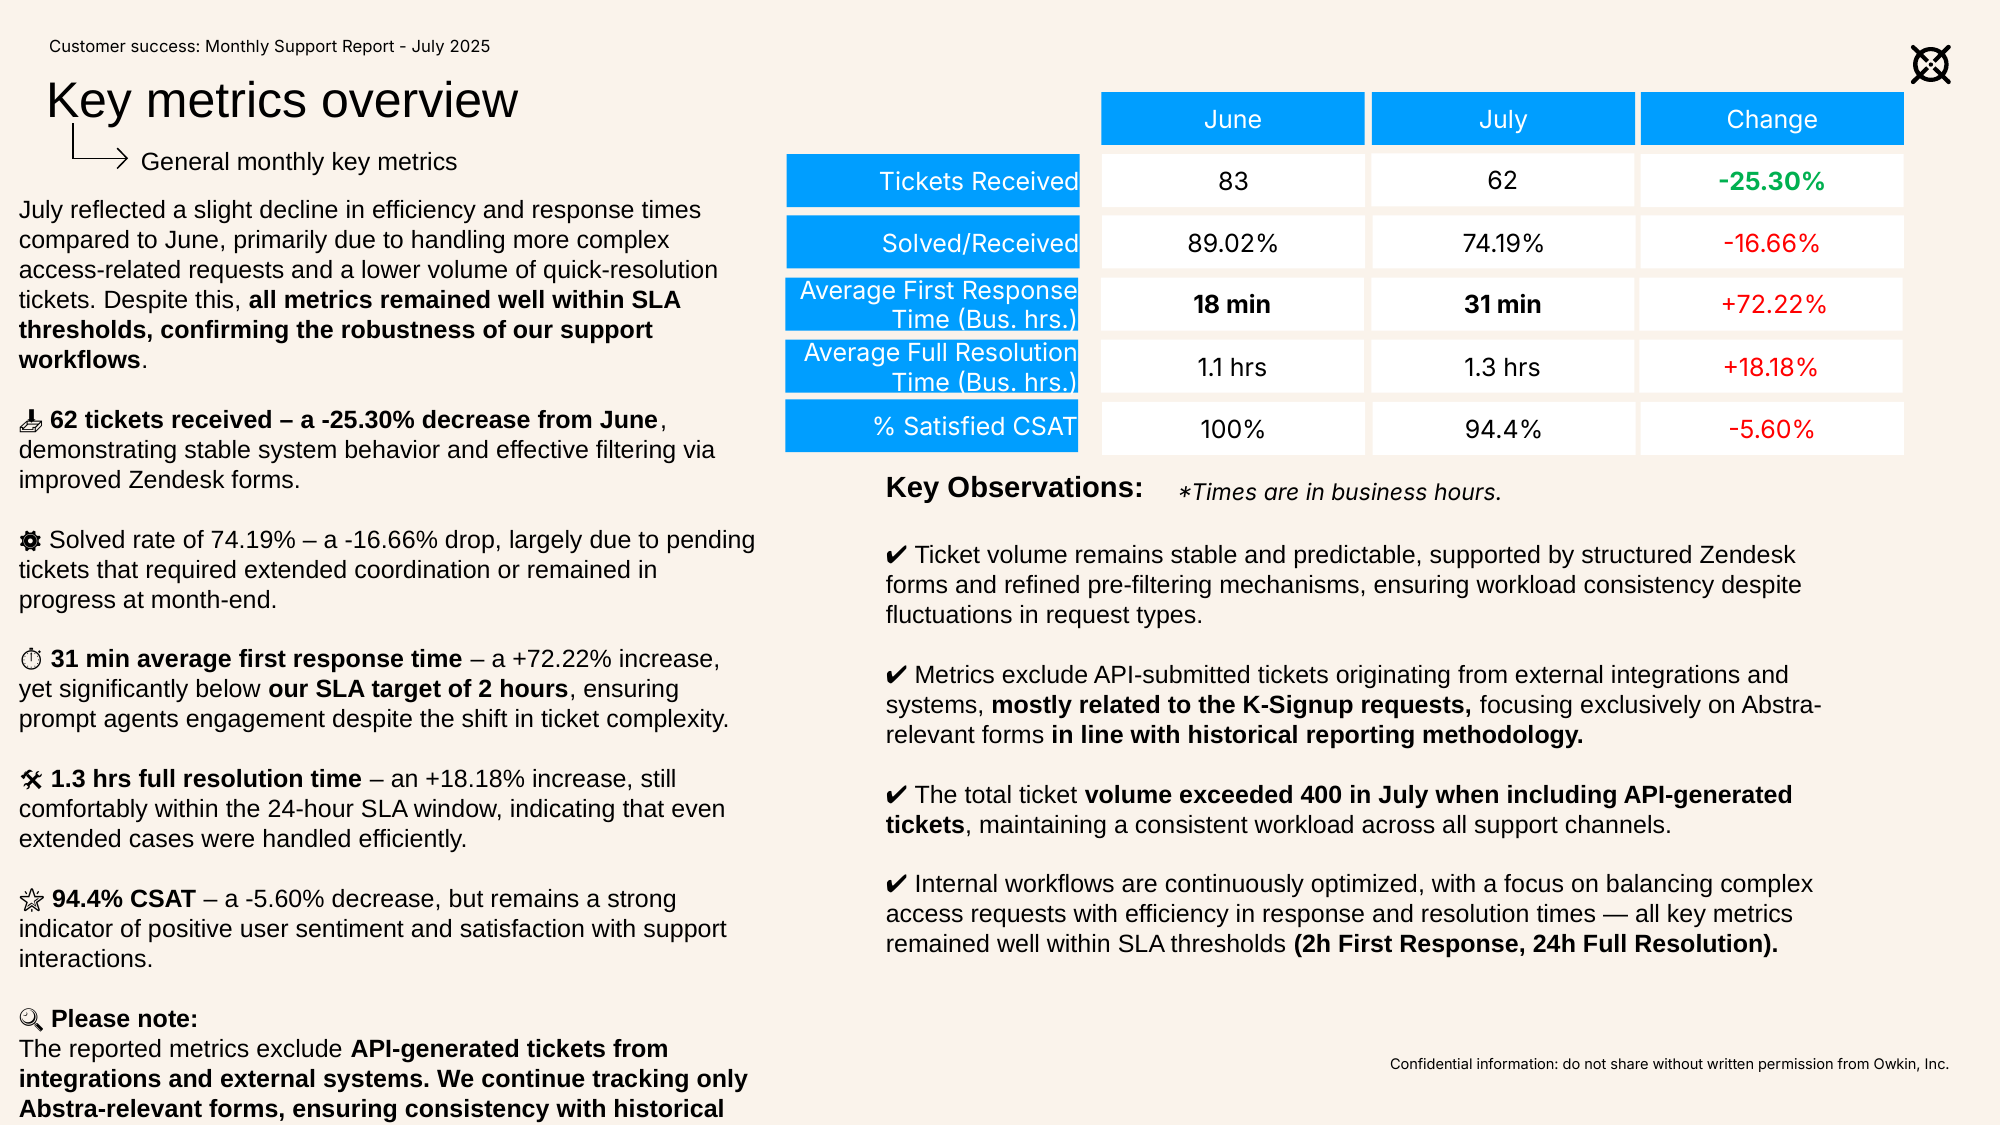

Customer success: Monthly Support Report - July 2025

# Key metrics overview
June
July
Change

General monthly key metrics
62
Tickets Received
83
-25.30%
July reflected a slight decline in efficiency and response times compared to June, primarily due to handling more complex access-related requests and a lower volume of quick-resolution tickets. Despite this, all metrics remained well within SLA thresholds, confirming the robustness of our support workflows.

📥 62 tickets received – a -25.30% decrease from June, demonstrating stable system behavior and effective filtering via improved Zendesk forms.

⚙️ Solved rate of 74.19% – a -16.66% drop, largely due to pending tickets that required extended coordination or remained in progress at month-end.

⏱️ 31 min average first response time – a +72.22% increase, yet significantly below our SLA target of 2 hours, ensuring prompt agents engagement despite the shift in ticket complexity.

🛠️ 1.3 hrs full resolution time – an +18.18% increase, still comfortably within the 24-hour SLA window, indicating that even extended cases were handled efficiently.

🌟 94.4% CSAT – a -5.60% decrease, but remains a strong indicator of positive user sentiment and satisfaction with support interactions.

🔍 Please note:
The reported metrics exclude API-generated tickets from integrations and external systems. We continue tracking only Abstra-relevant forms, ensuring consistency with historical reporting standards. Total ticket volume in July exceeded 400 when including API-sourced tickets, mostly related to the K-Signup requests.
Solved/Received
89.02%
74.19%
-16.66%

Average First Response Time (Bus. hrs.)
18 min
31 min
 +72.22%
Average Full Resolution Time (Bus. hrs.)
1.1 hrs
1.3 hrs
+18.18%
% Satisfied CSAT
100%
94.4%
-5.60%
Key Observations:

✔️ Ticket volume remains stable and predictable, supported by structured Zendesk forms and refined pre-filtering mechanisms, ensuring workload consistency despite fluctuations in request types.

✔️ Metrics exclude API-submitted tickets originating from external integrations and systems, mostly related to the K-Signup requests, focusing exclusively on Abstra-relevant forms in line with historical reporting methodology.

✔️ The total ticket volume exceeded 400 in July when including API-generated tickets, maintaining a consistent workload across all support channels.

✔️ Internal workflows are continuously optimized, with a focus on balancing complex access requests with efficiency in response and resolution times — all key metrics remained well within SLA thresholds (2h First Response, 24h Full Resolution).
*Times are in business hours.